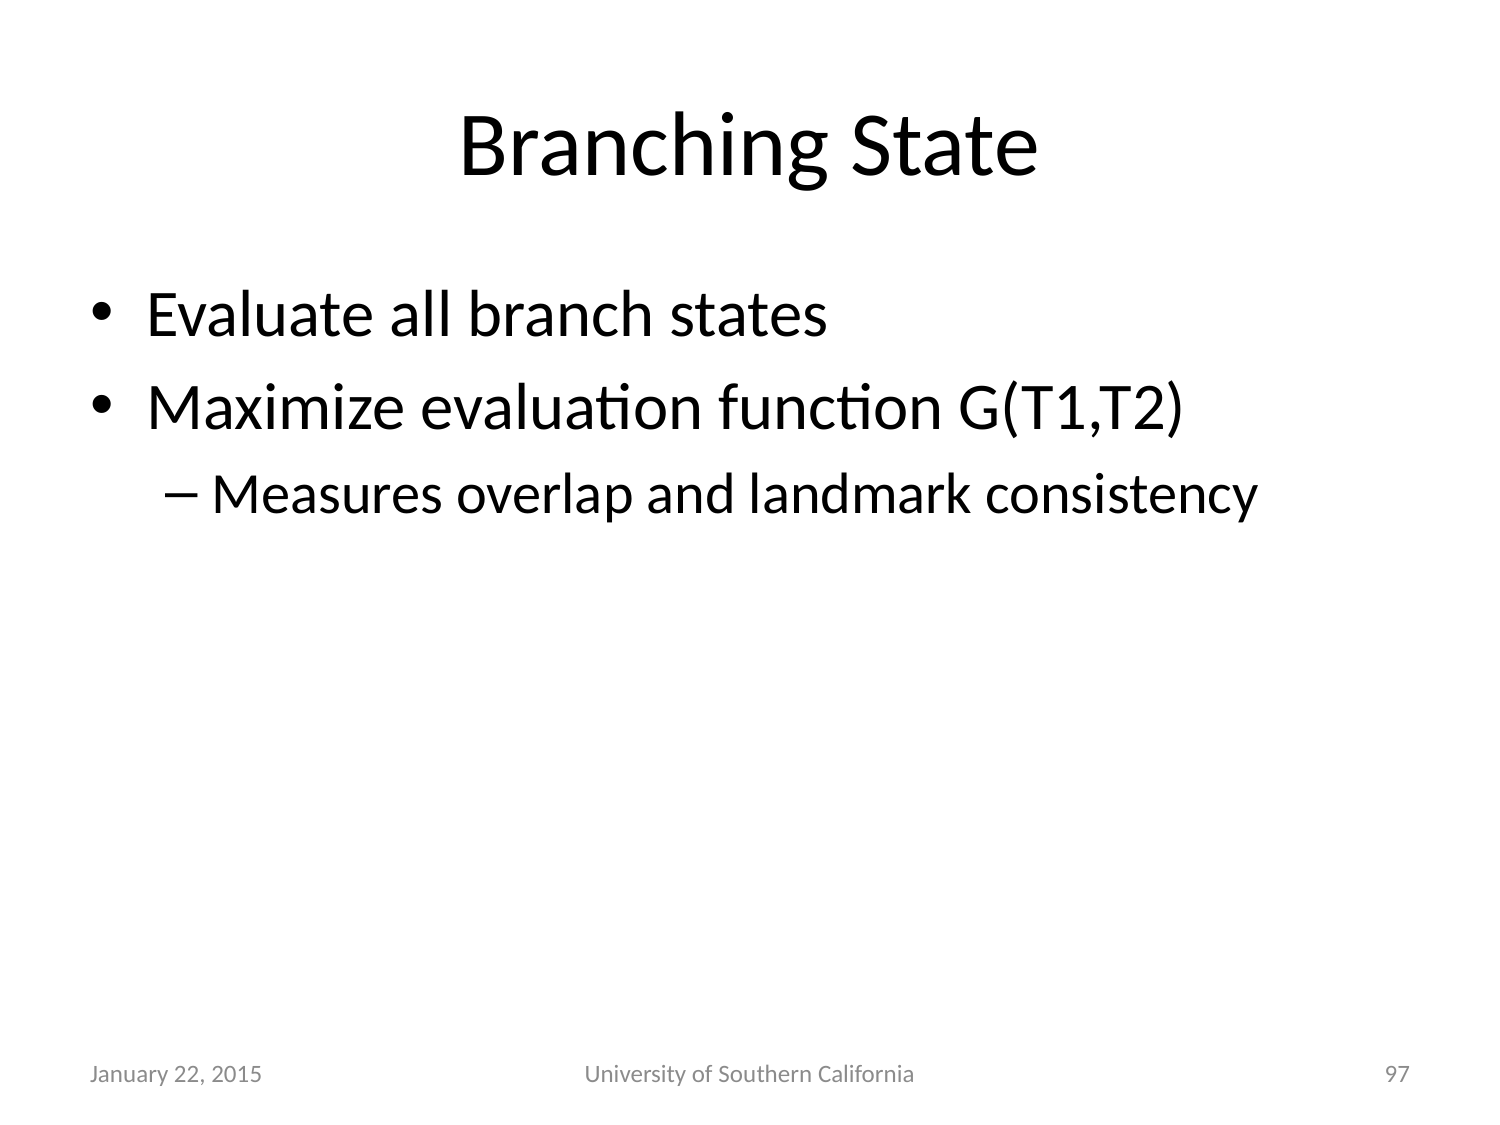

# Branching State
Evaluate all branch states
Maximize evaluation function G(T1,T2)
Measures overlap and landmark consistency

January 22, 2015
University of Southern California
97